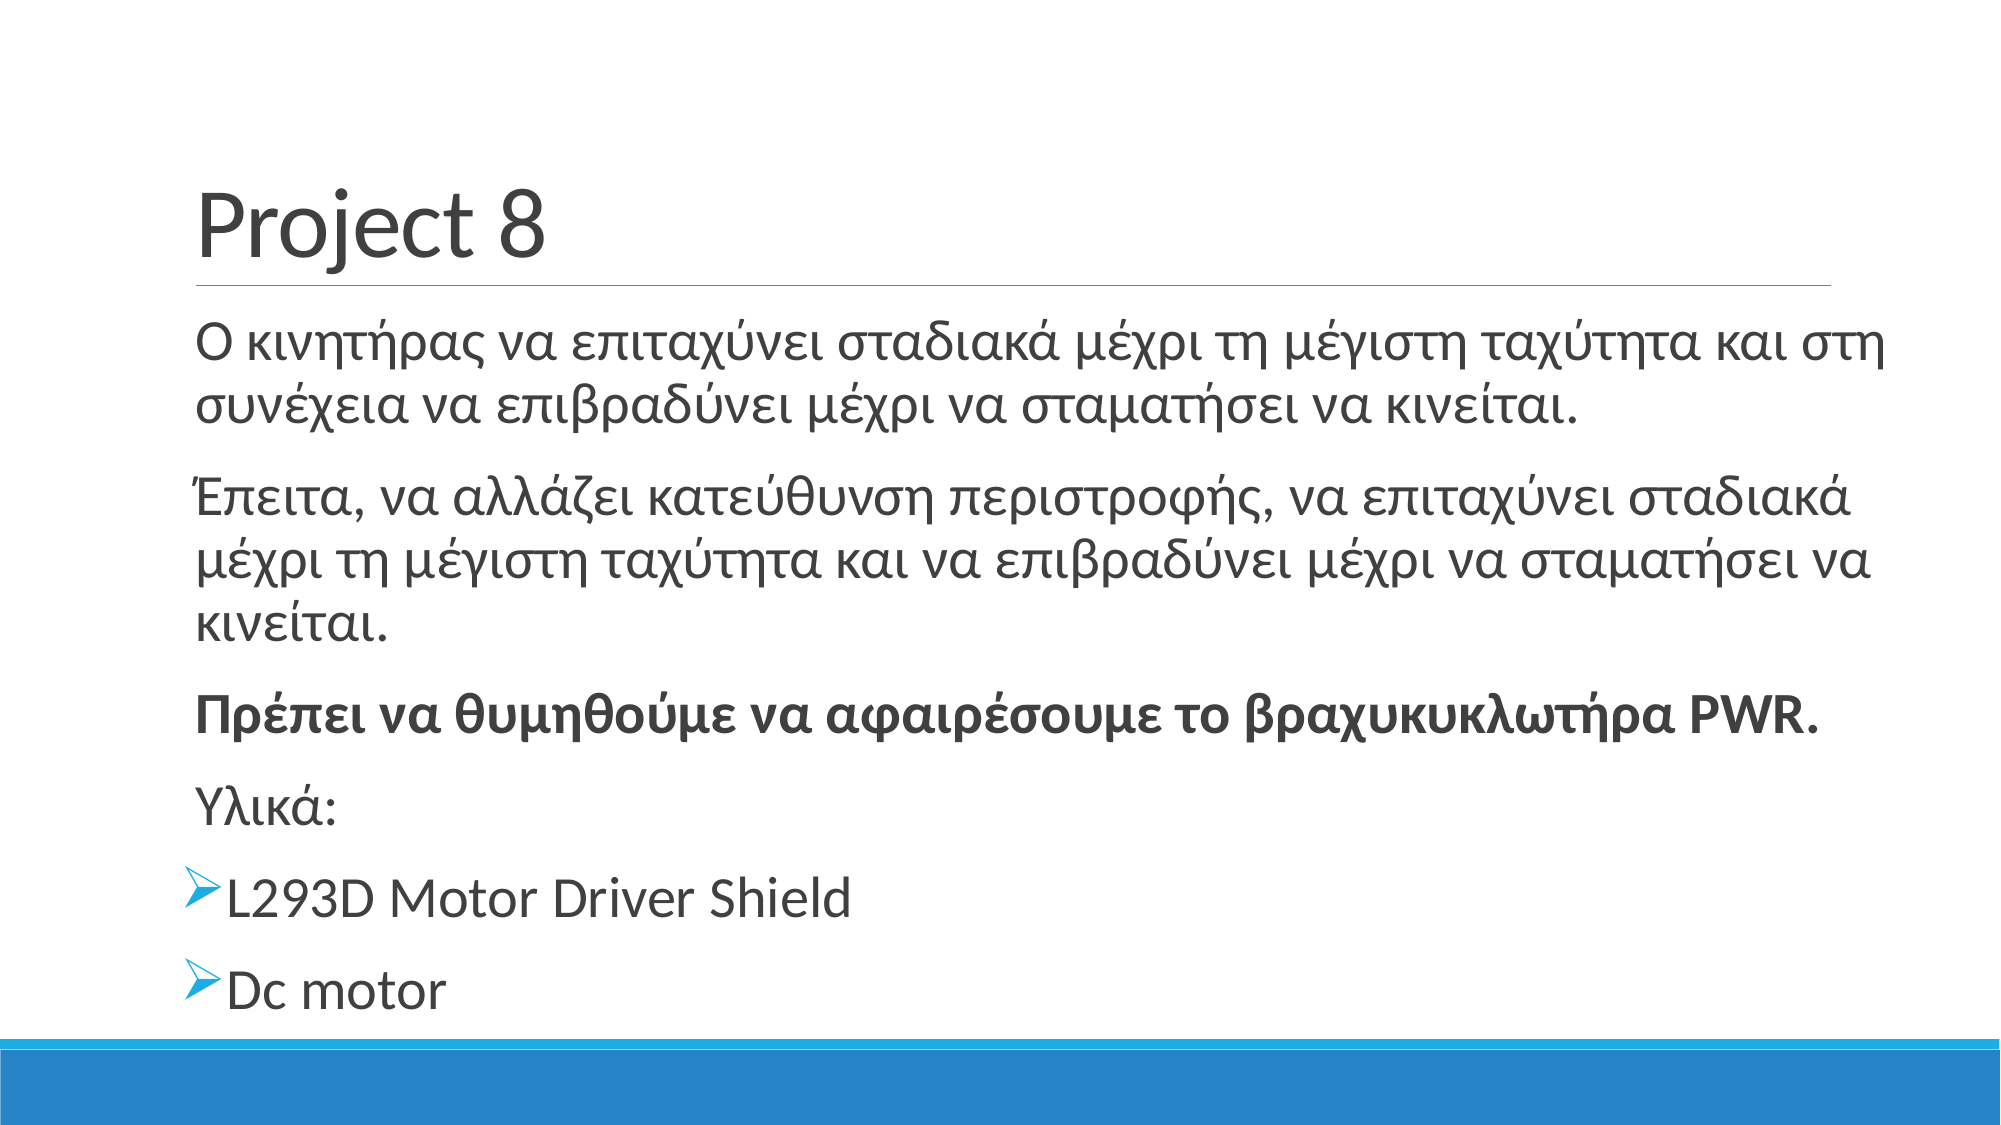

# Project 8
Ο κινητήρας να επιταχύνει σταδιακά μέχρι τη μέγιστη ταχύτητα και στη συνέχεια να επιβραδύνει μέχρι να σταματήσει να κινείται.
Έπειτα, να αλλάζει κατεύθυνση περιστροφής, να επιταχύνει σταδιακά μέχρι τη μέγιστη ταχύτητα και να επιβραδύνει μέχρι να σταματήσει να κινείται.
Πρέπει να θυμηθούμε να αφαιρέσουμε το βραχυκυκλωτήρα PWR.
Υλικά:
L293D Motor Driver Shield
Dc motor